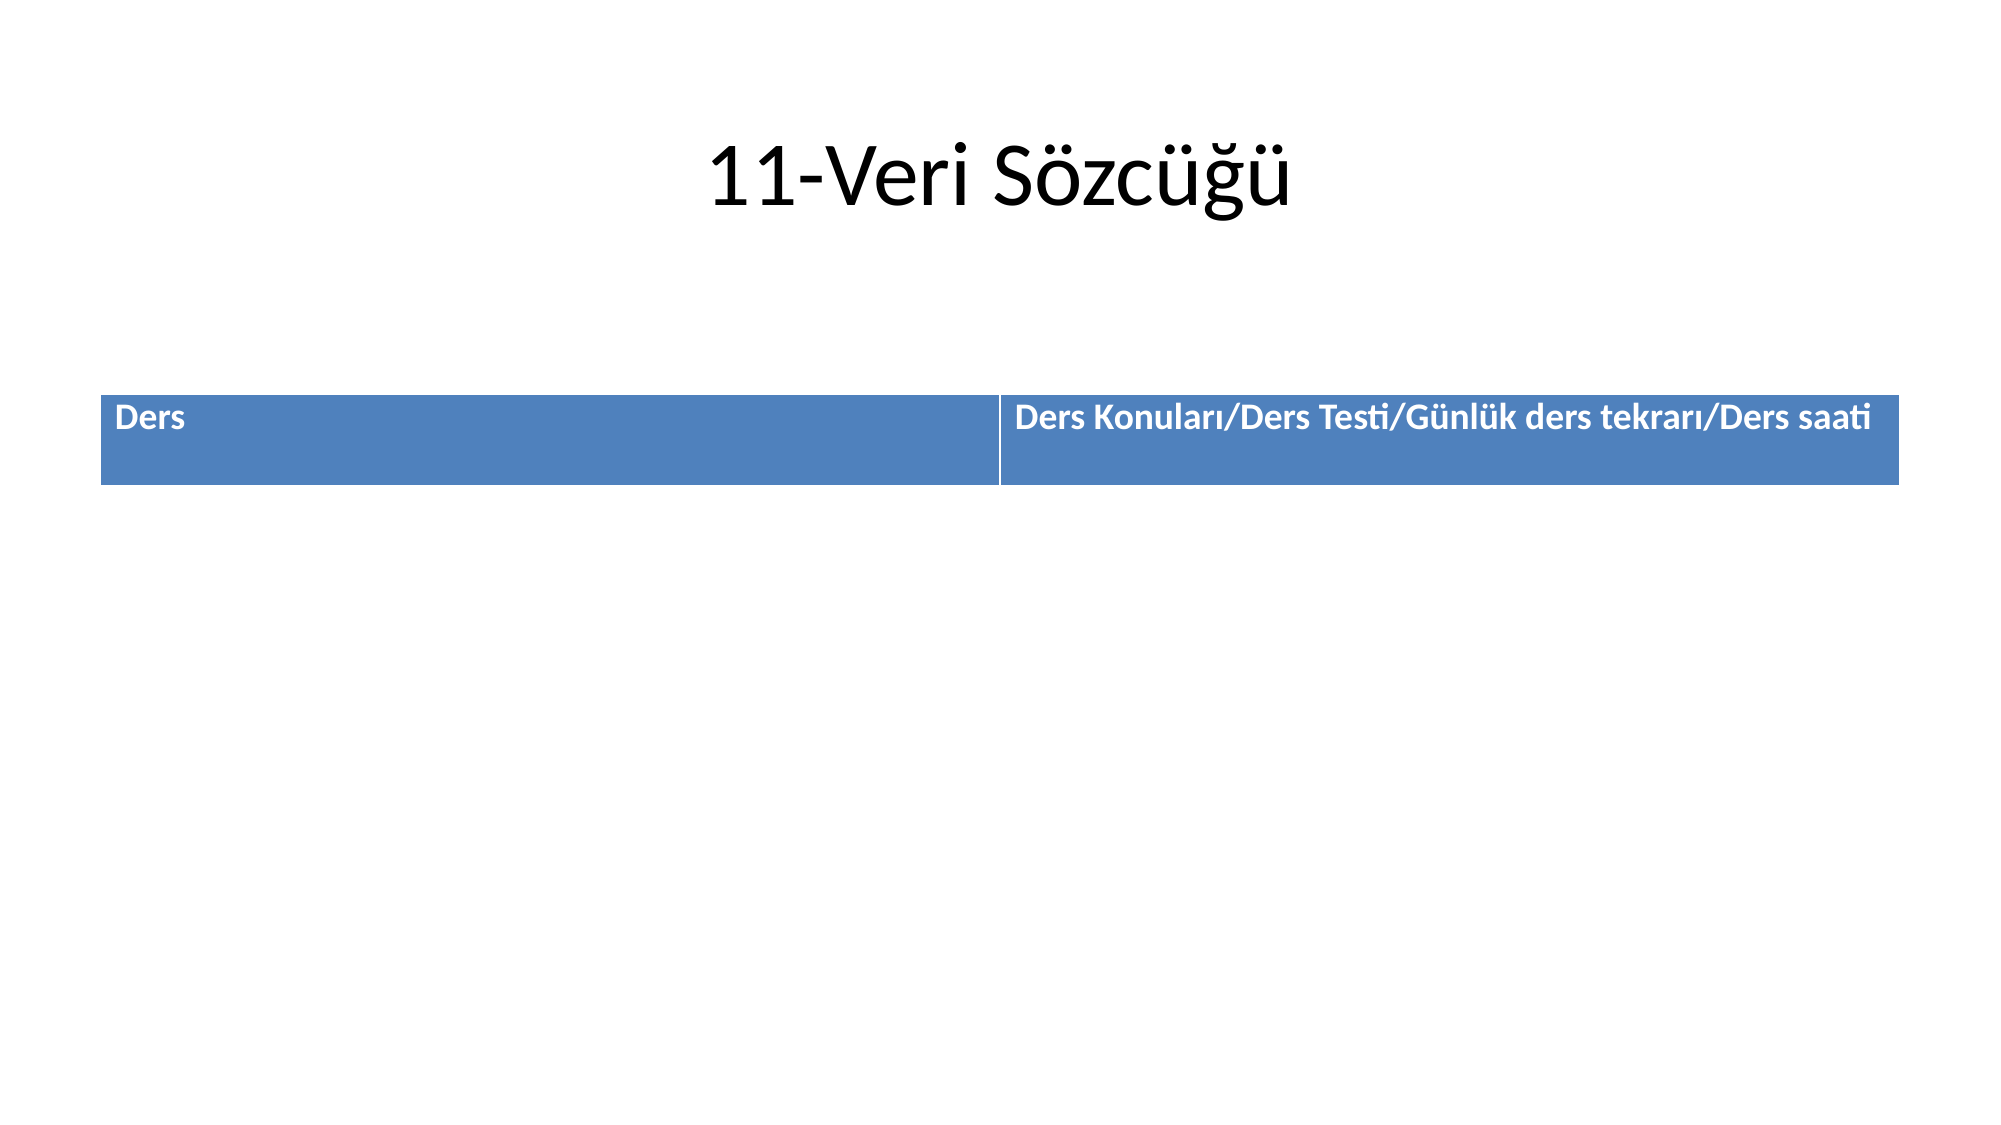

# 11-Veri Sözcüğü
| Ders | Ders Konuları/Ders Testi/Günlük ders tekrarı/Ders saati |
| --- | --- |